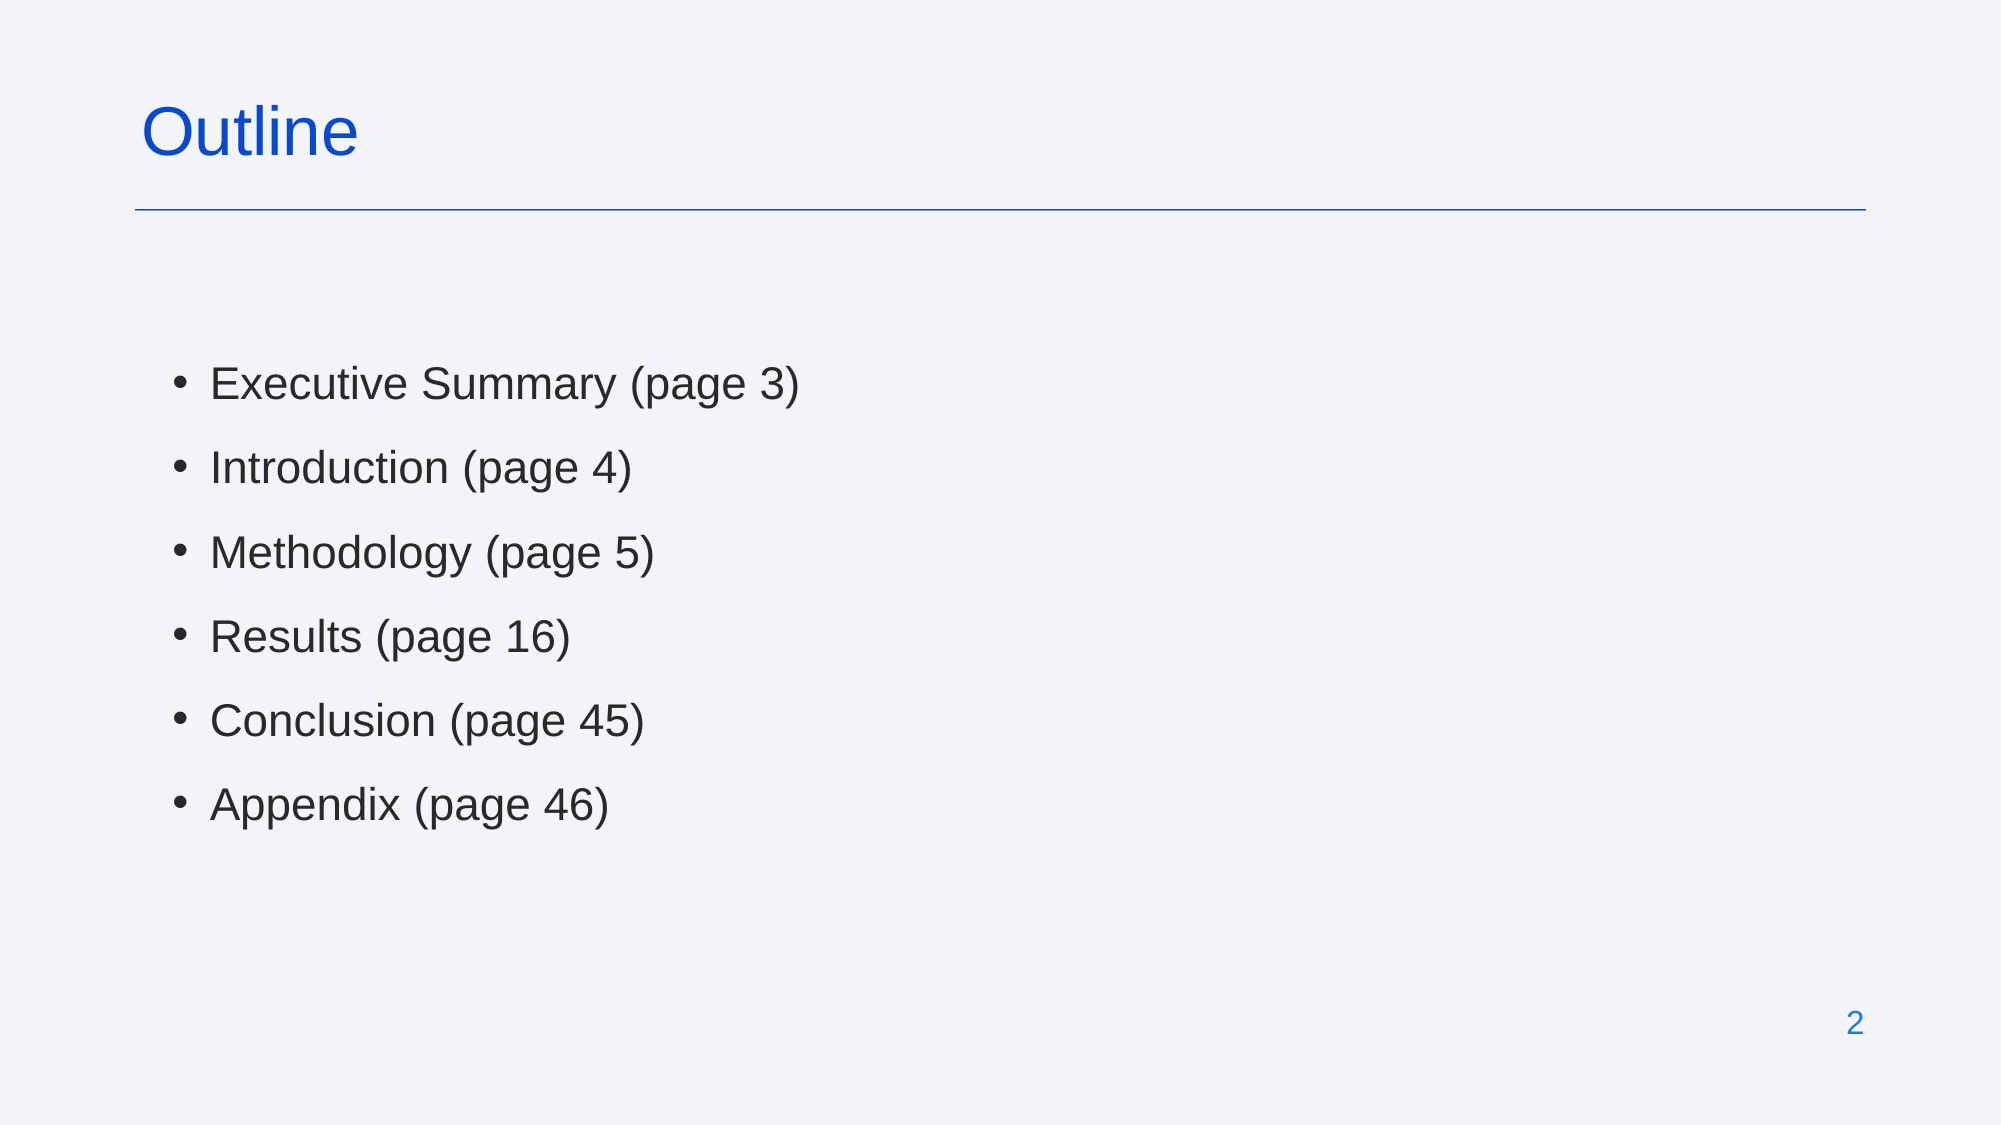

Outline
Executive Summary (page 3)
Introduction (page 4)
Methodology (page 5)
Results (page 16)
Conclusion (page 45)
Appendix (page 46)

2